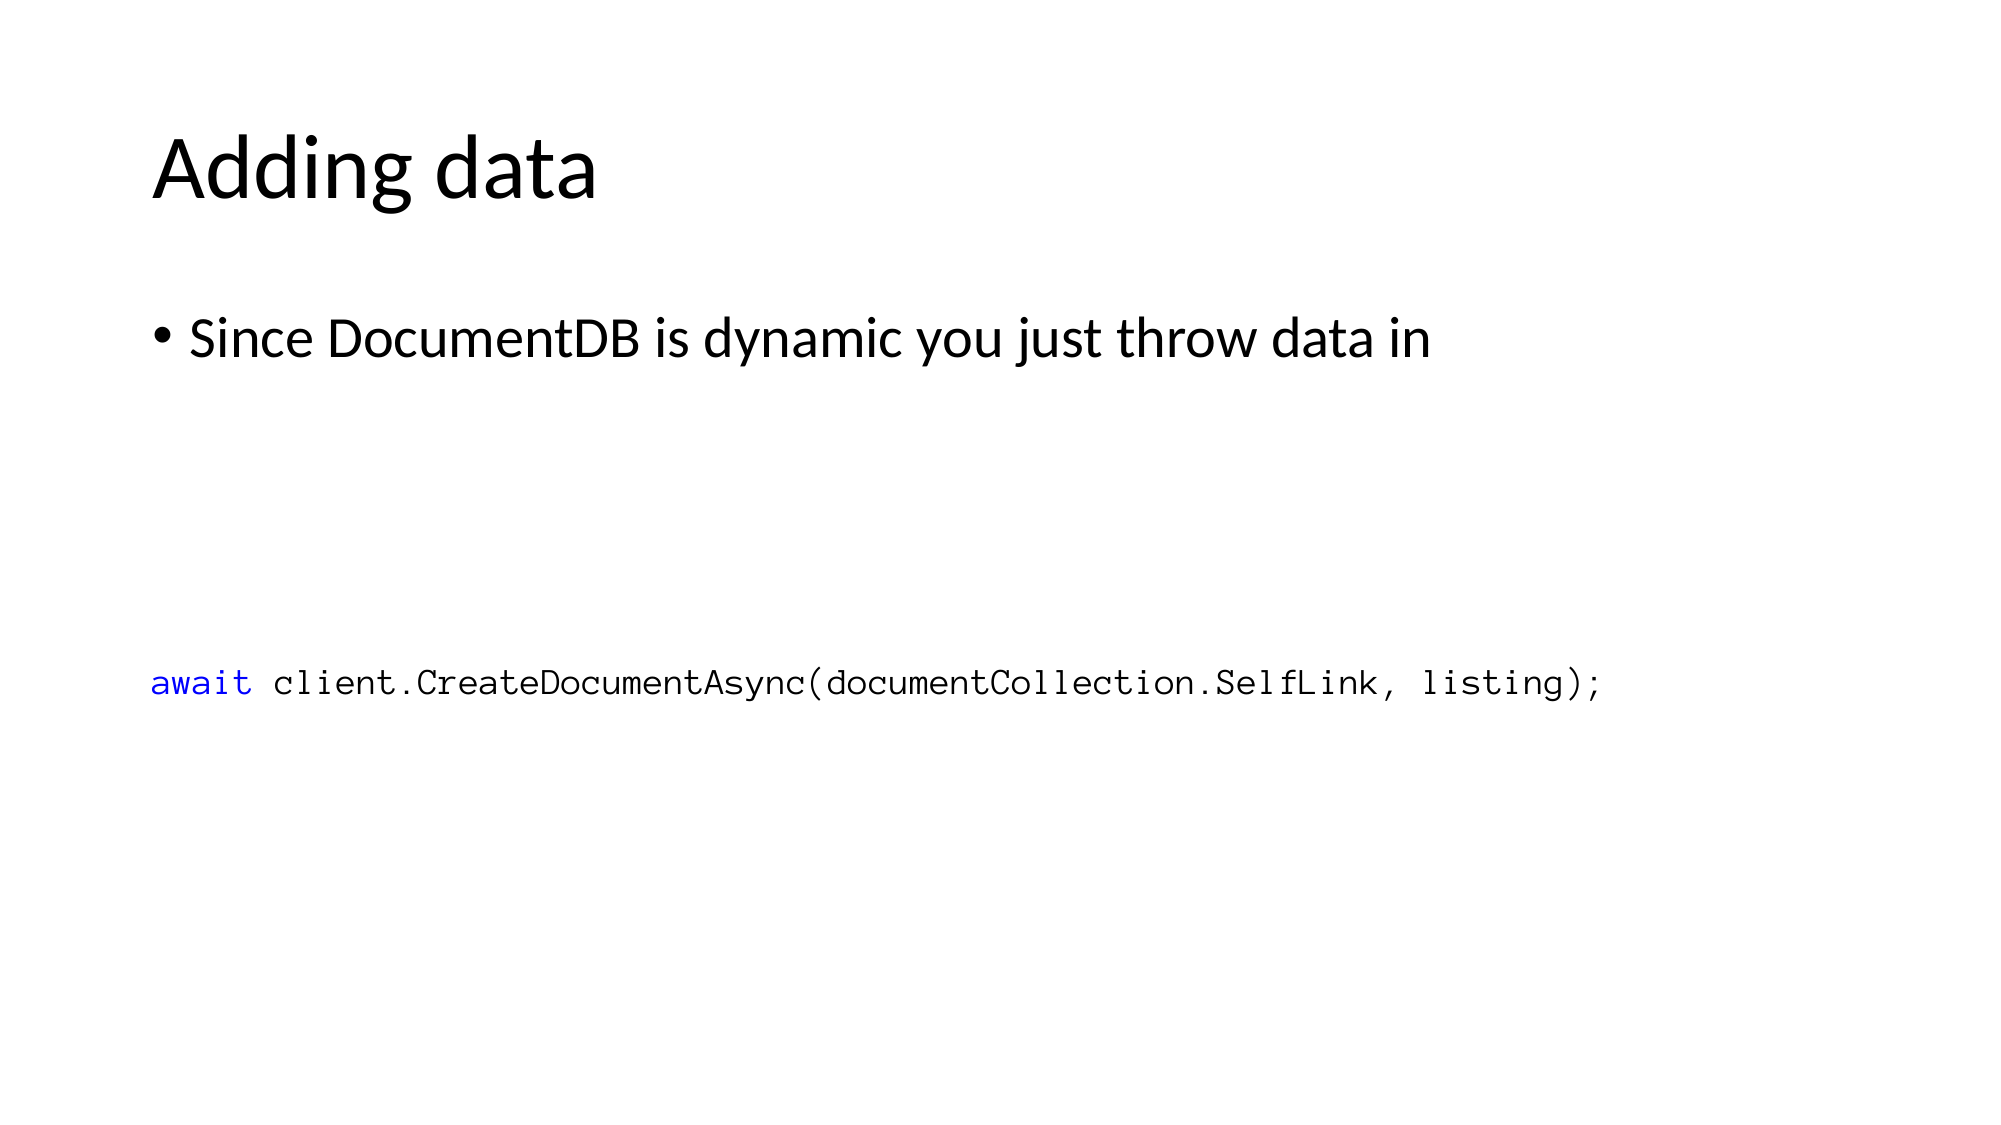

# Adding data
Since DocumentDB is dynamic you just throw data in
await client.CreateDocumentAsync(documentCollection.SelfLink, listing);